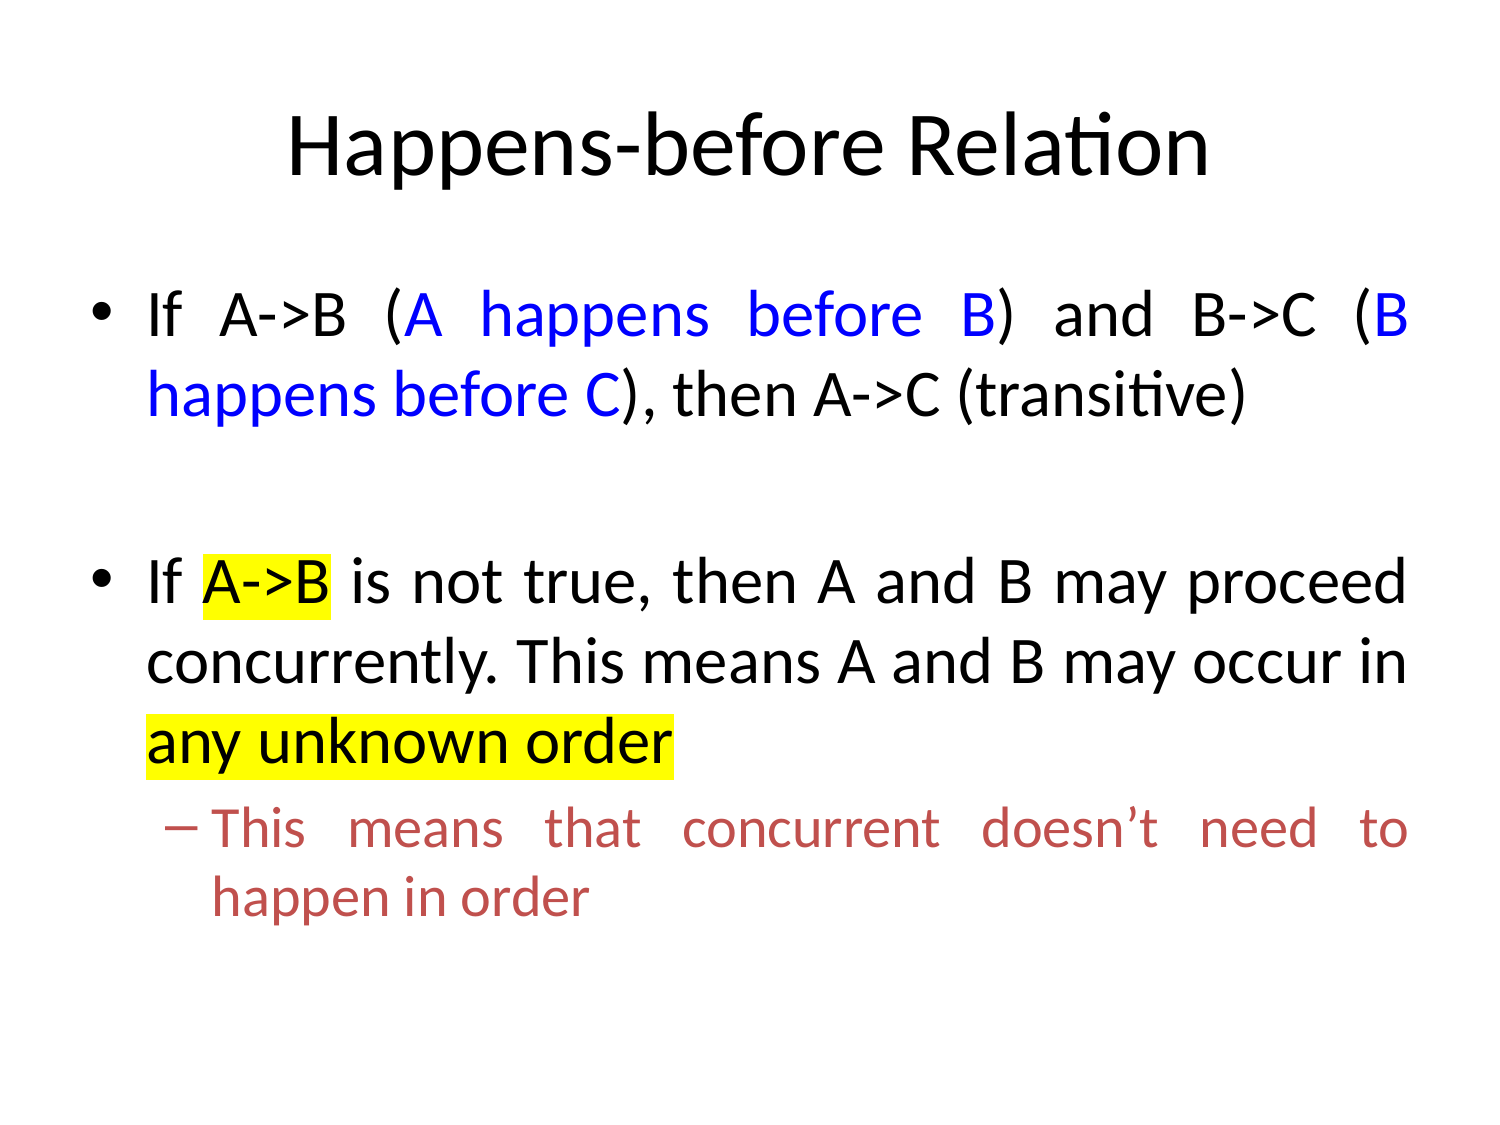

# Happens-before Relation
If A->B (A happens before B) and B->C (B happens before C), then A->C (transitive)

If A->B is not true, then A and B may proceed concurrently. This means A and B may occur in any unknown order
This means that concurrent doesn’t need to happen in order